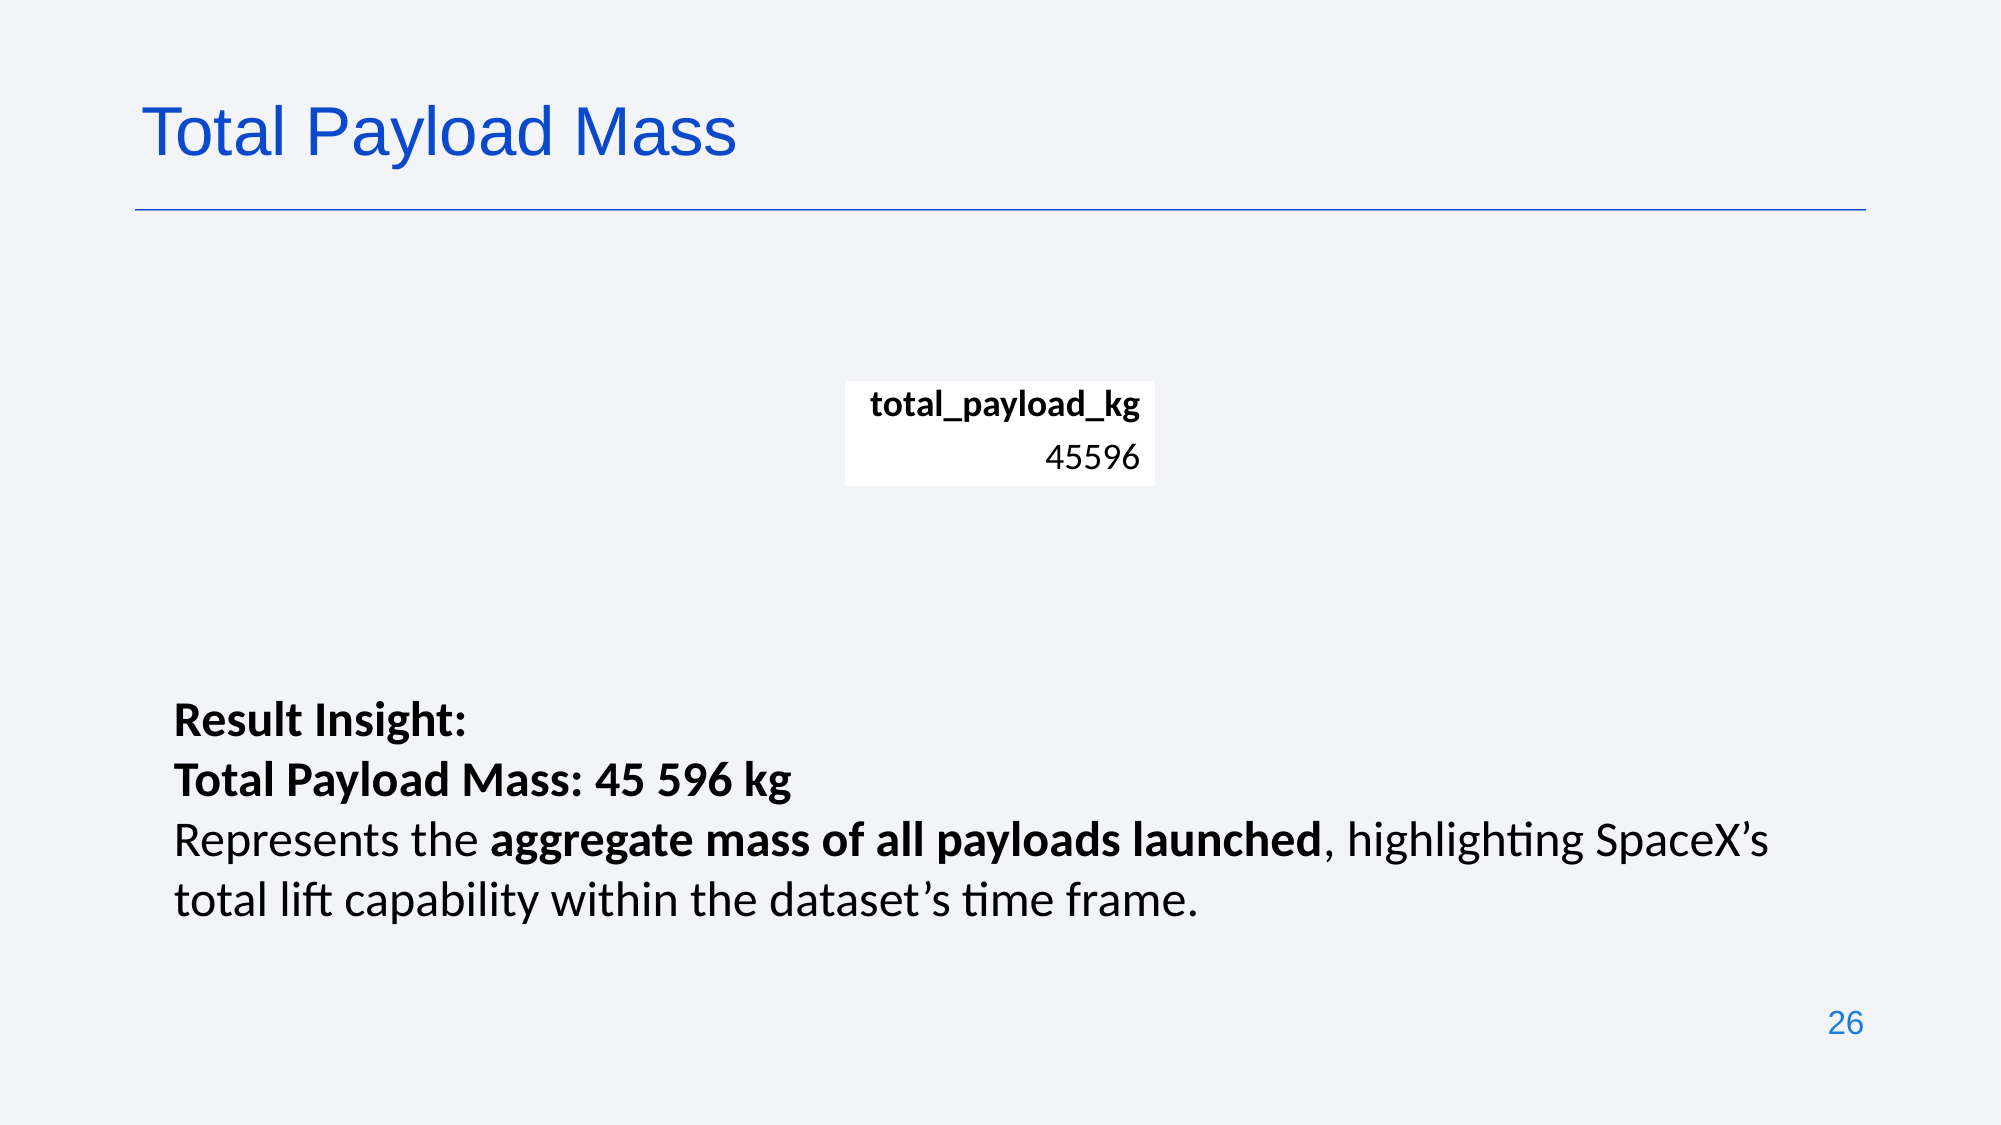

Total Payload Mass
| total\_payload\_kg |
| --- |
| 45596 |
Result Insight:
Total Payload Mass: 45 596 kg
Represents the aggregate mass of all payloads launched, highlighting SpaceX’s total lift capability within the dataset’s time frame.

26